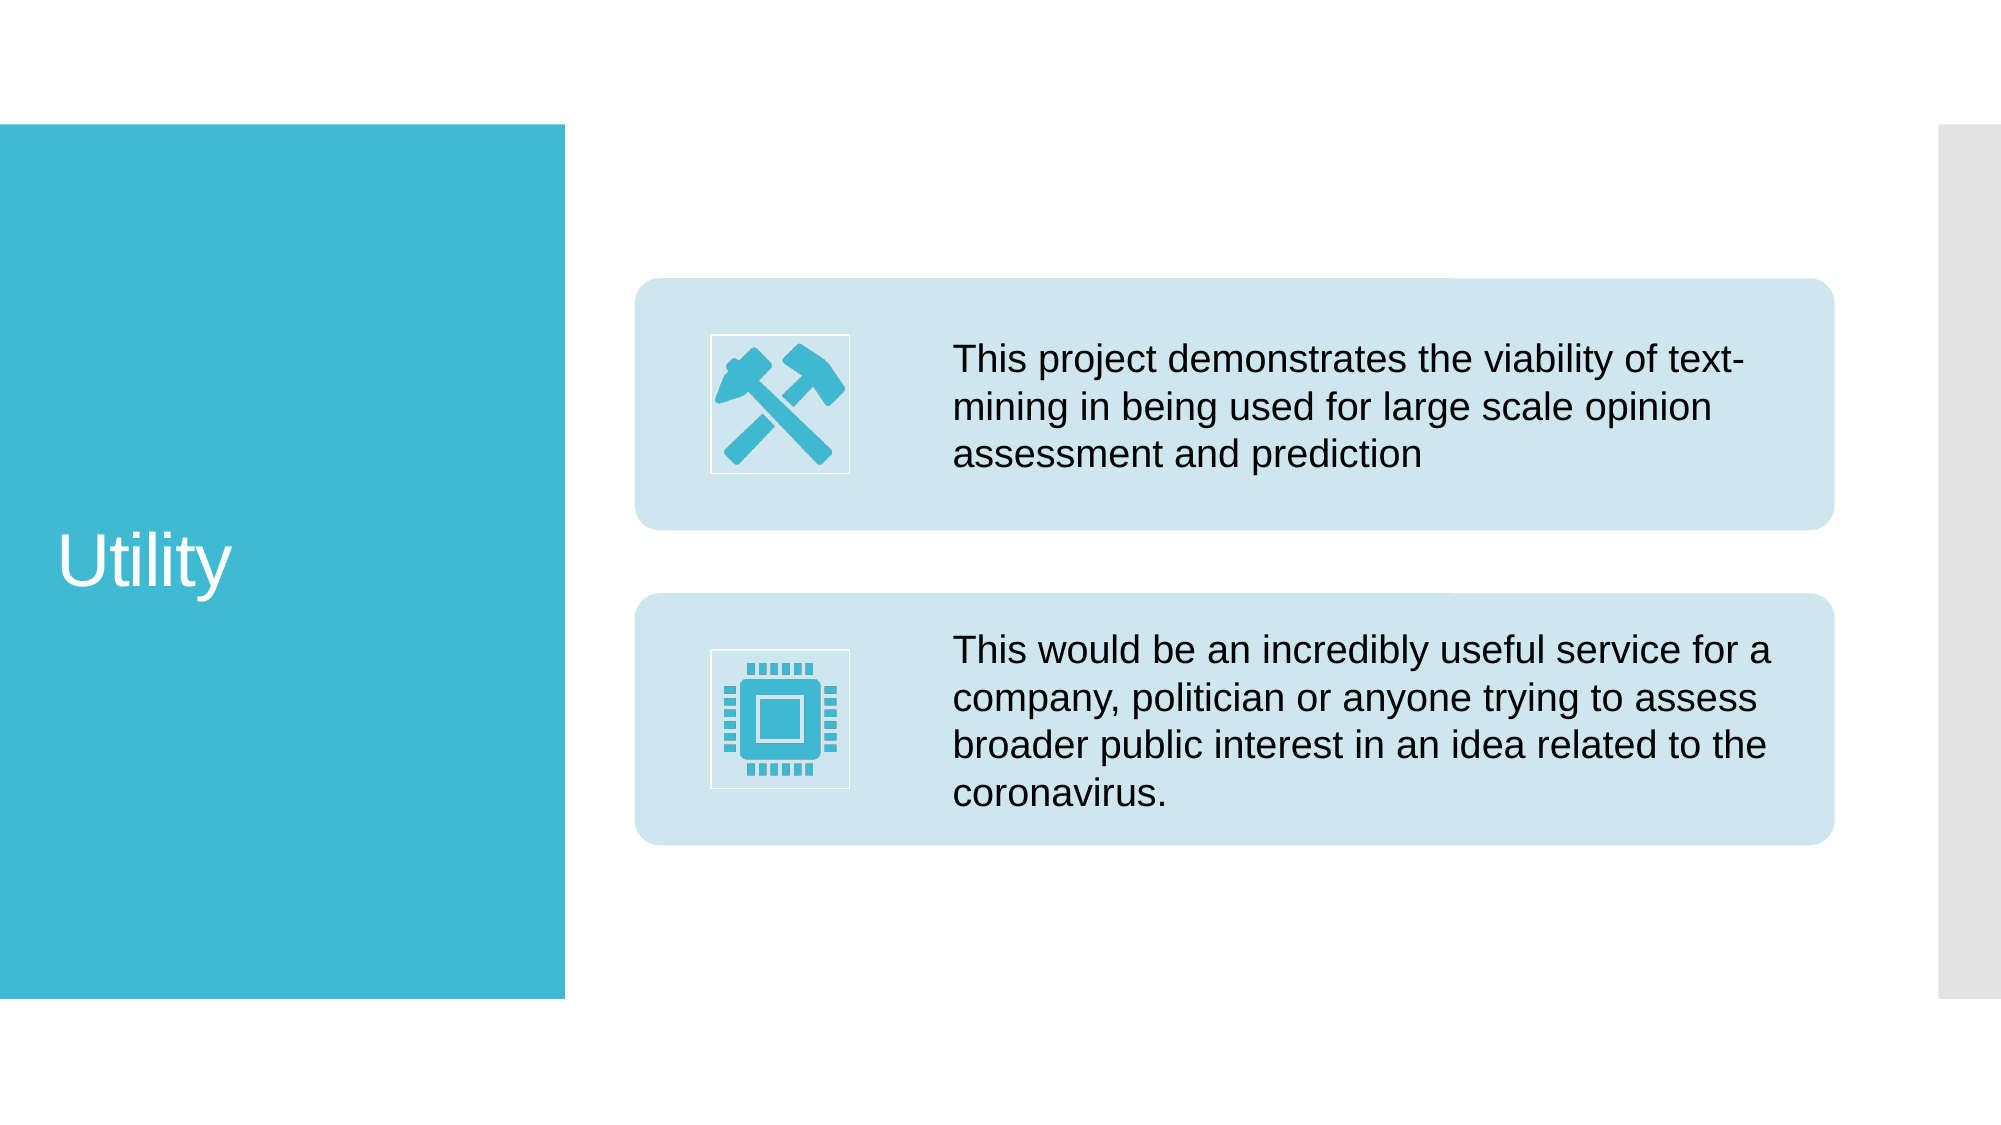

This project demonstrates the viability of text-mining in being used for large scale opinion assessment and prediction
This would be an incredibly useful service for a company, politician or anyone trying to assess broader public interest in an idea related to the coronavirus.
# Utility